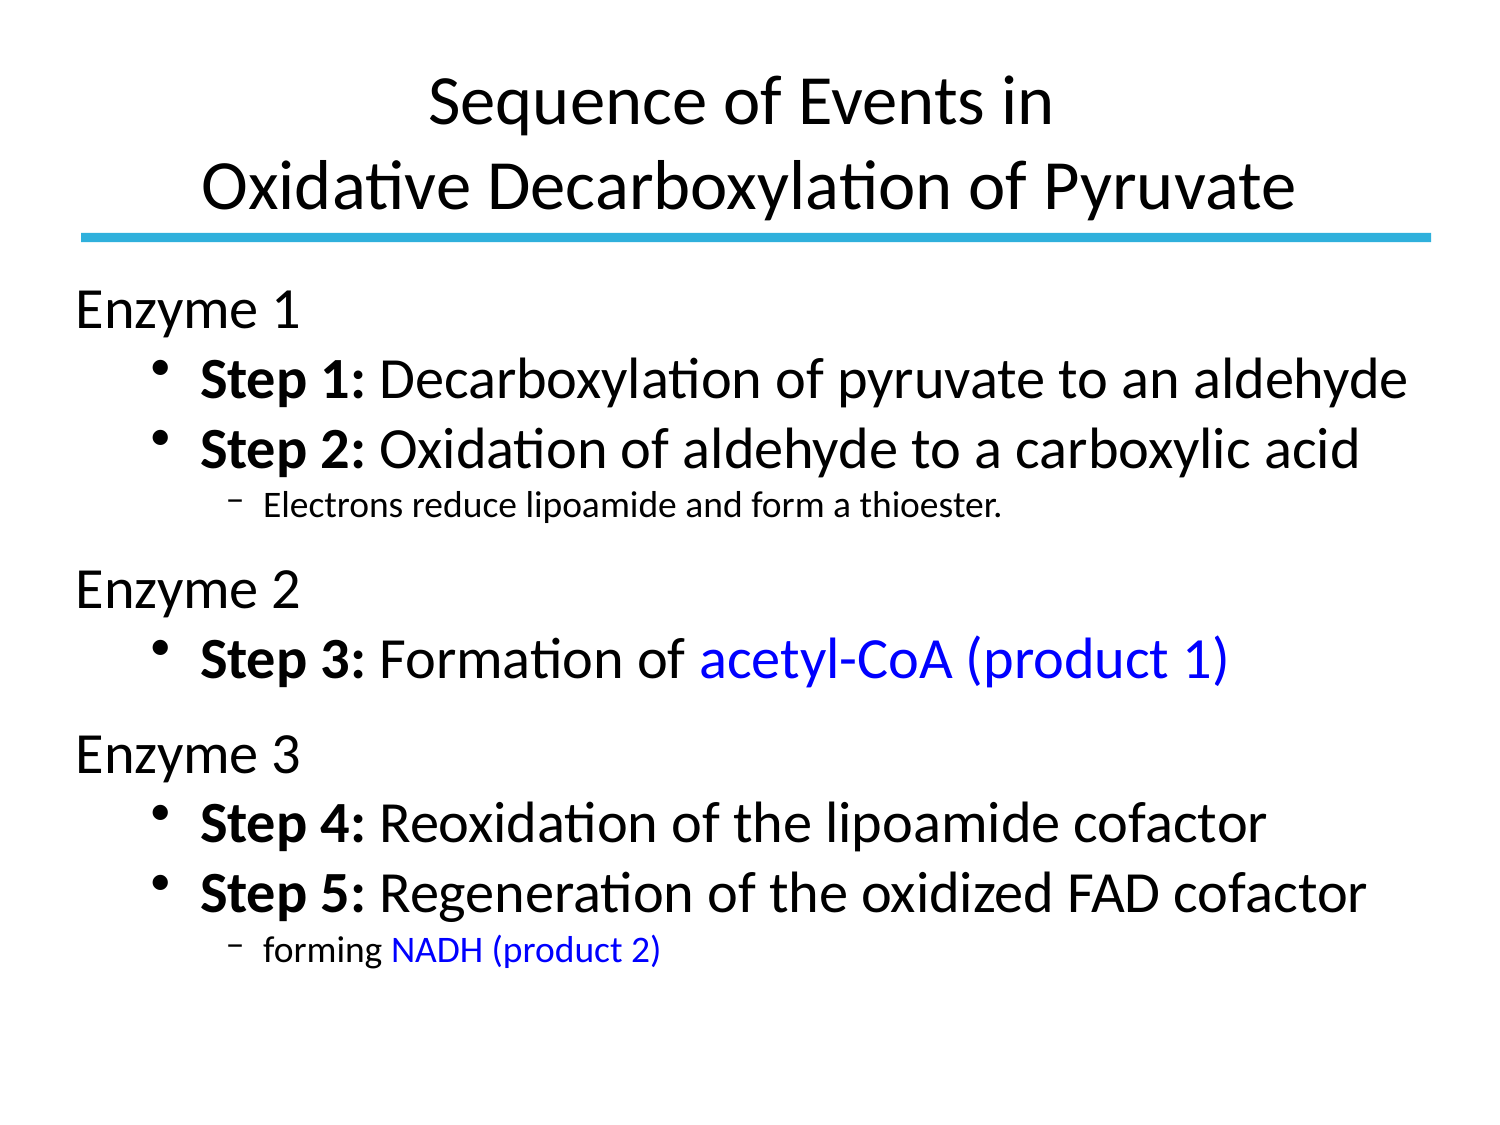

# Sequence of Events in Oxidative Decarboxylation of Pyruvate

Enzyme 1
 Step 1: Decarboxylation of pyruvate to an aldehyde
 Step 2: Oxidation of aldehyde to a carboxylic acid
Electrons reduce lipoamide and form a thioester.
Enzyme 2
 Step 3: Formation of acetyl-CoA (product 1)
Enzyme 3
 Step 4: Reoxidation of the lipoamide cofactor
 Step 5: Regeneration of the oxidized FAD cofactor
forming NADH (product 2)